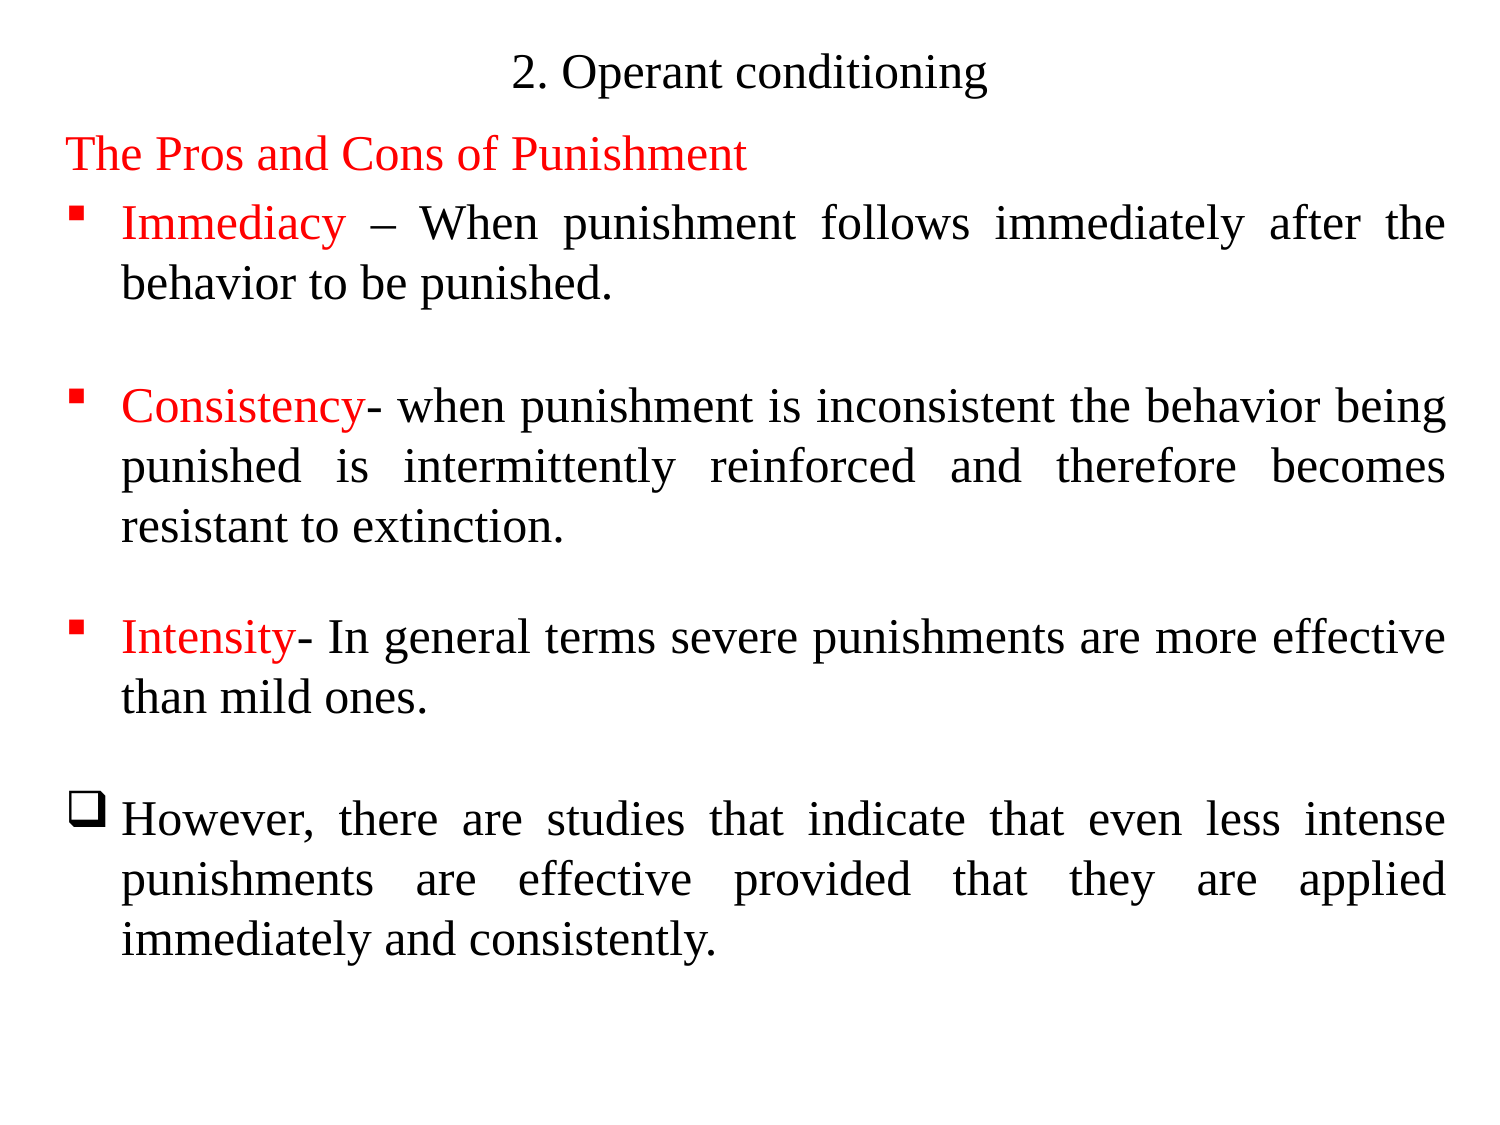

# 2. Operant conditioning
The Pros and Cons of Punishment
Immediacy – When punishment follows immediately after the behavior to be punished.

Consistency- when punishment is inconsistent the behavior being punished is intermittently reinforced and therefore becomes resistant to extinction.

Intensity- In general terms severe punishments are more effective than mild ones.

However, there are studies that indicate that even less intense punishments are effective provided that they are applied immediately and consistently.